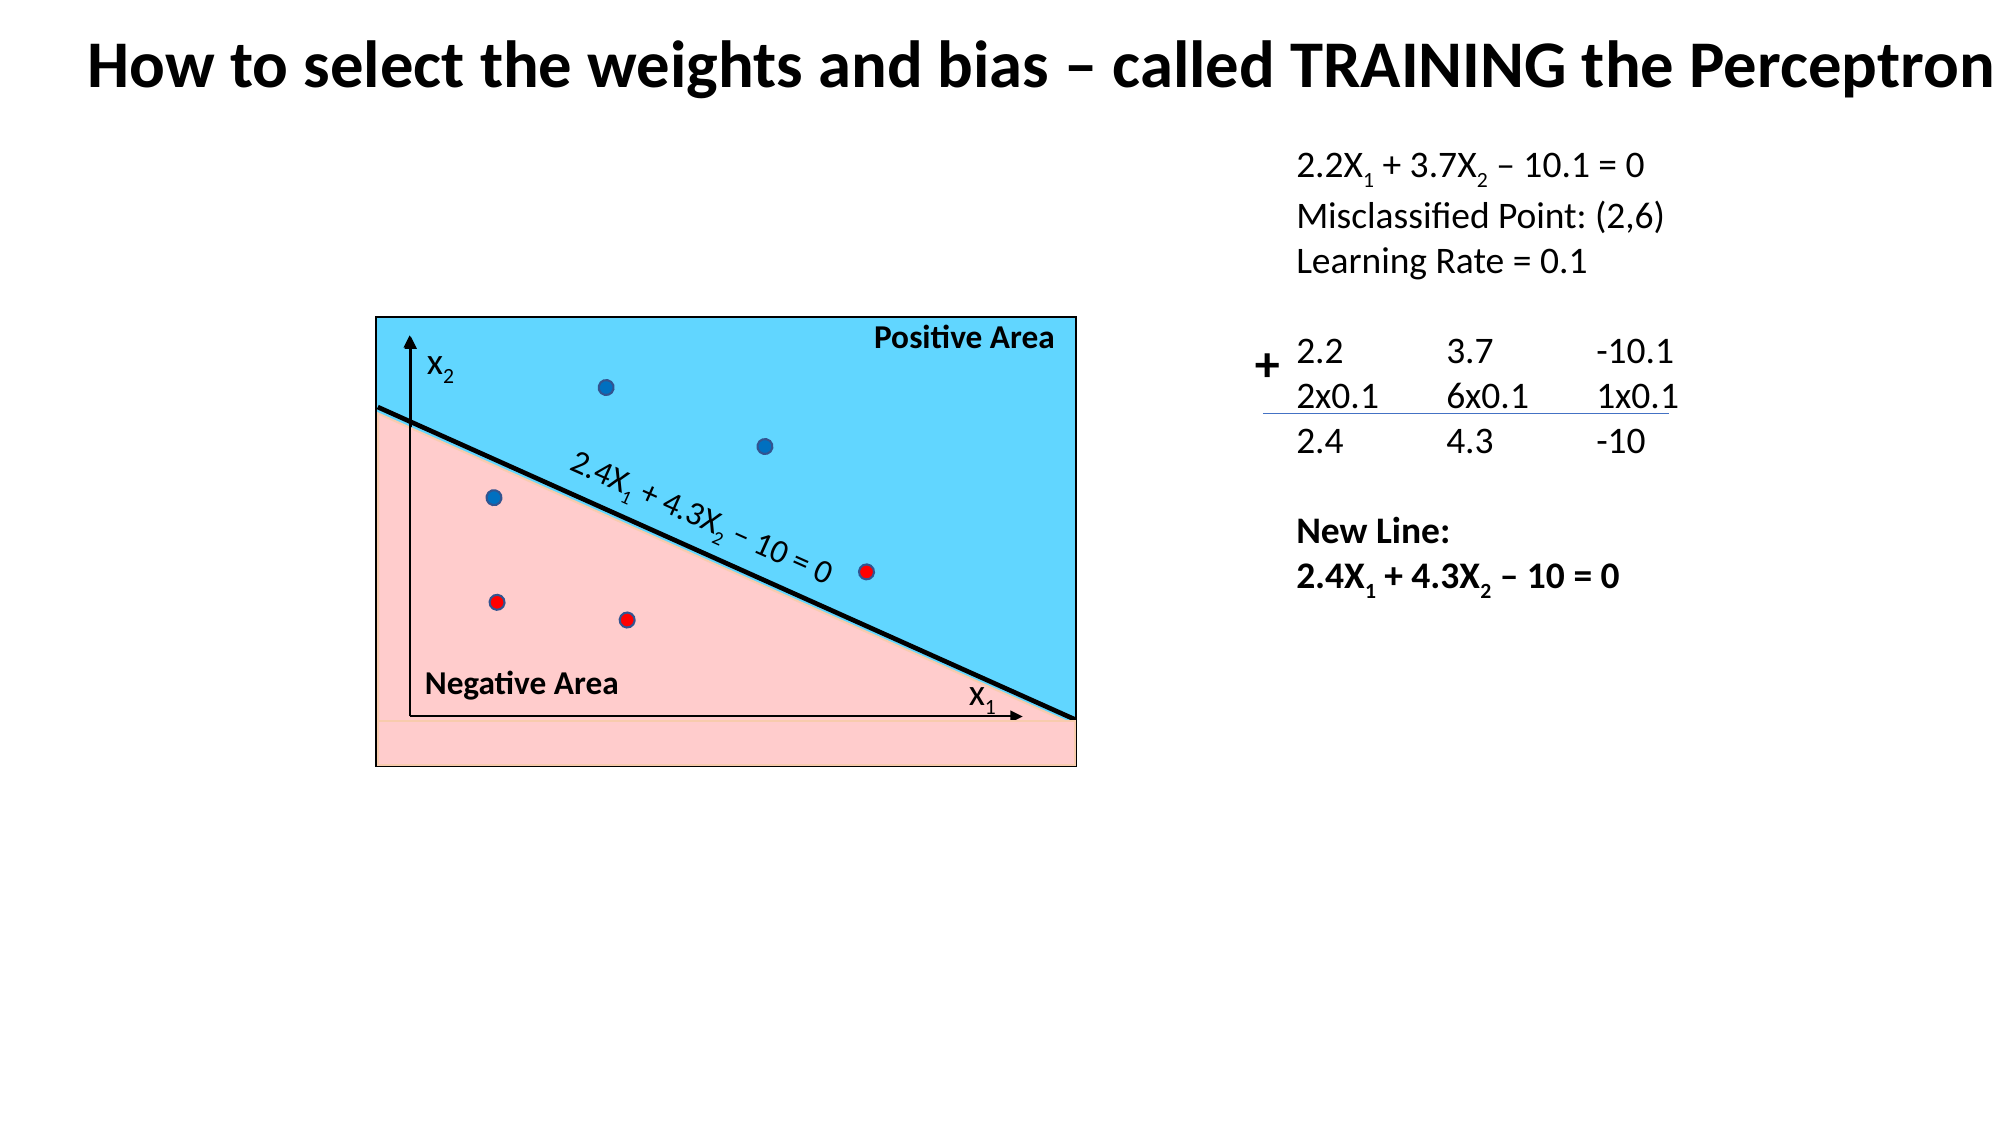

How to select the weights and bias – called TRAINING the Perceptron
2.2X1 + 3.7X2 – 10.1 = 0
Misclassified Point: (2,6)
Learning Rate = 0.1

2.2 	3.7 	-10.1
2x0.1 	6x0.1 	1x0.1
2.4 	4.3 	-10

New Line:
2.4X1 + 4.3X2 – 10 = 0

+
Positive Area

x2

2.4X1 + 4.3X2 – 10 = 0

Negative Area
x1